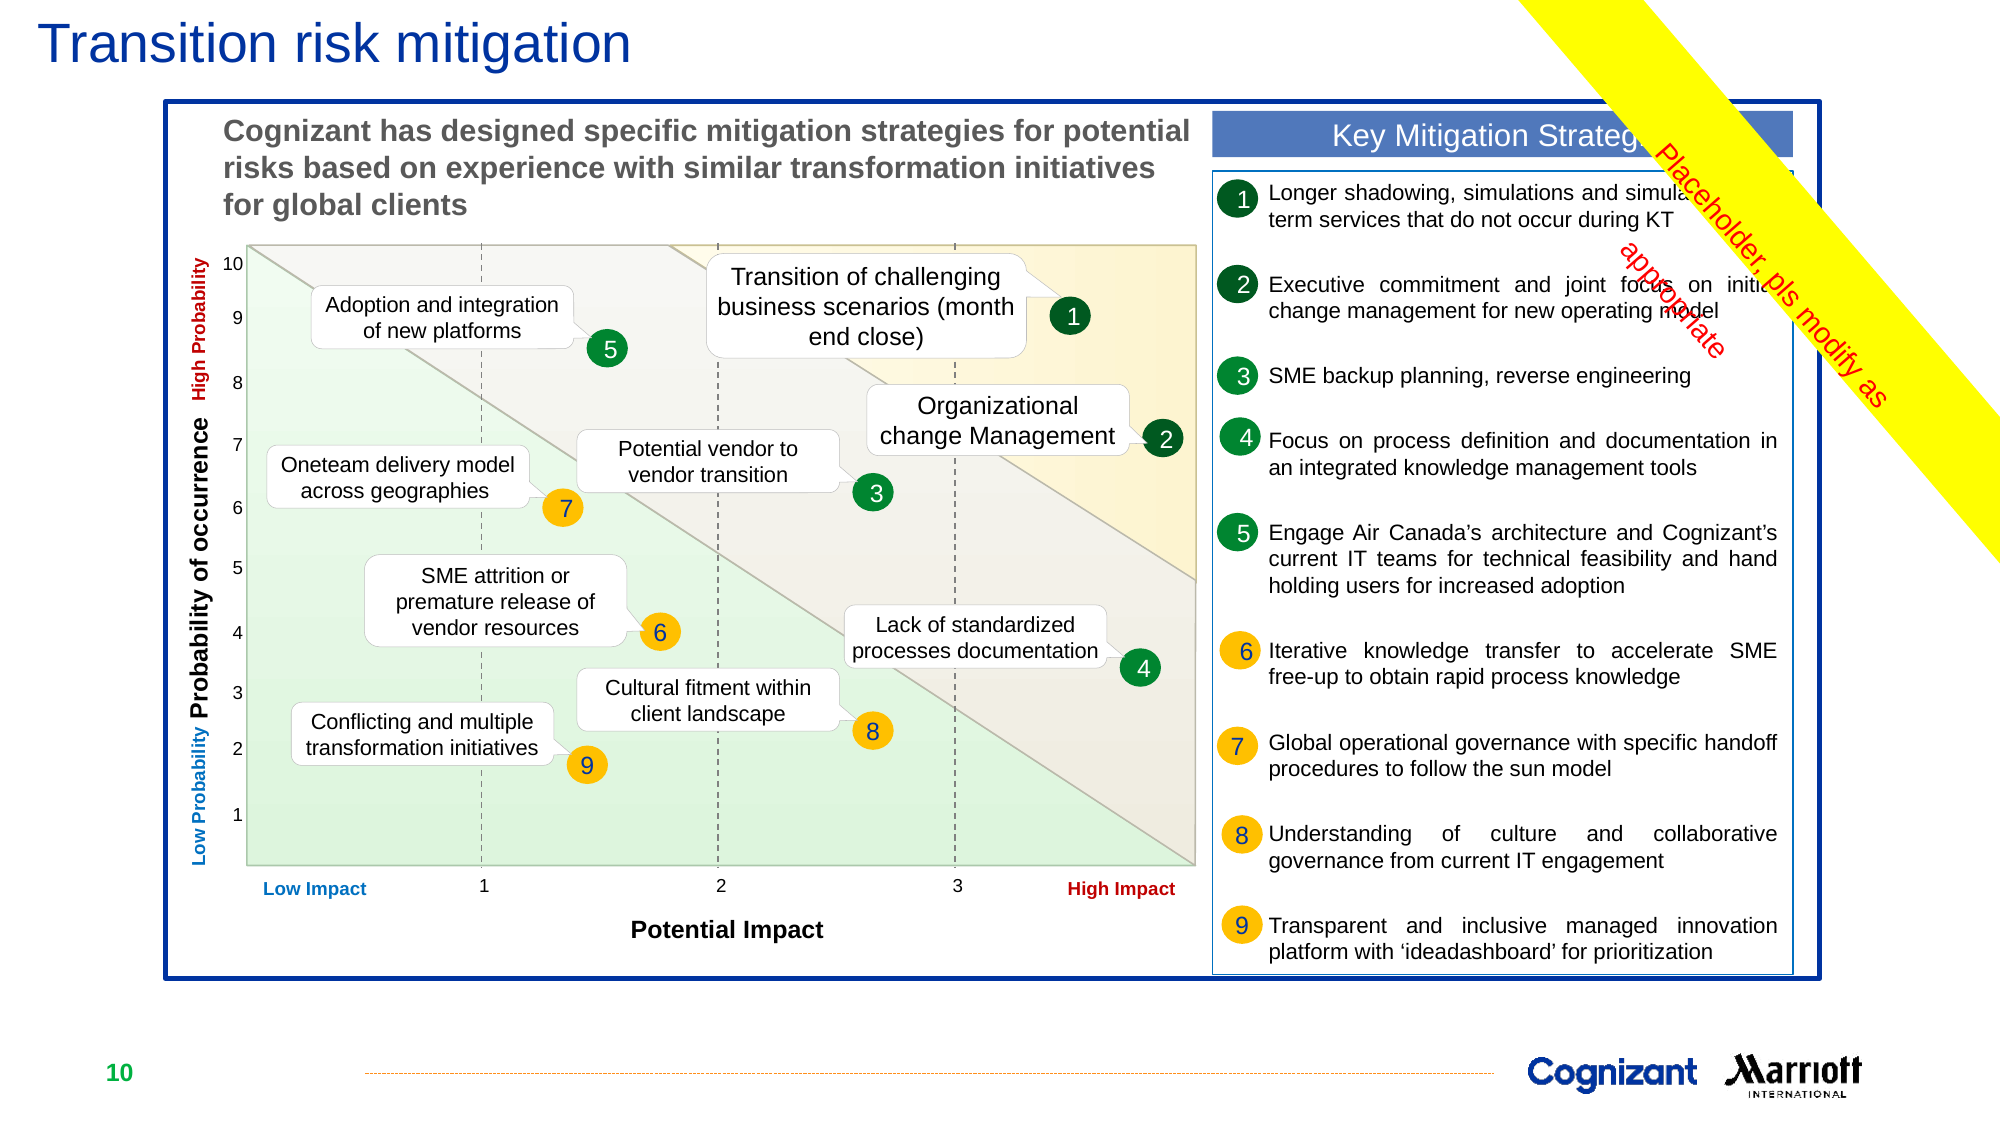

# Transition risk mitigation
Placeholder, pls modify as appropriate

Cognizant has designed specific mitigation strategies for potential risks based on experience with similar transformation initiatives for global clients
Key Mitigation Strategies

Longer shadowing, simulations and simulate end of term services that do not occur during KT

Executive commitment and joint focus on initial change management for new operating model

SME backup planning, reverse engineering

Focus on process definition and documentation in an integrated knowledge management tools

Engage Air Canada’s architecture and Cognizant’s current IT teams for technical feasibility and hand holding users for increased adoption

Iterative knowledge transfer to accelerate SME free-up to obtain rapid process knowledge

Global operational governance with specific handoff procedures to follow the sun model

Understanding of culture and collaborative governance from current IT engagement

Transparent and inclusive managed innovation platform with ‘ideadashboard’ for prioritization
1
10

Transition of challenging business scenarios (month end close)
1
2
Adoption and integration of new platforms
5
9
High Probability
3
8
Organizational change Management
2
4
7
Potential vendor to vendor transition
3
Oneteam delivery model across geographies
7
6
5
Probability of occurrence
5
SME attrition or premature release of vendor resources
6
Lack of standardized processes documentation
4
4
6
Cultural fitment within client landscape
8
3
Conflicting and multiple transformation initiatives
9
7
2
Low Probability
1
8
1
2
3
Low Impact
High Impact
9
Potential Impact
10